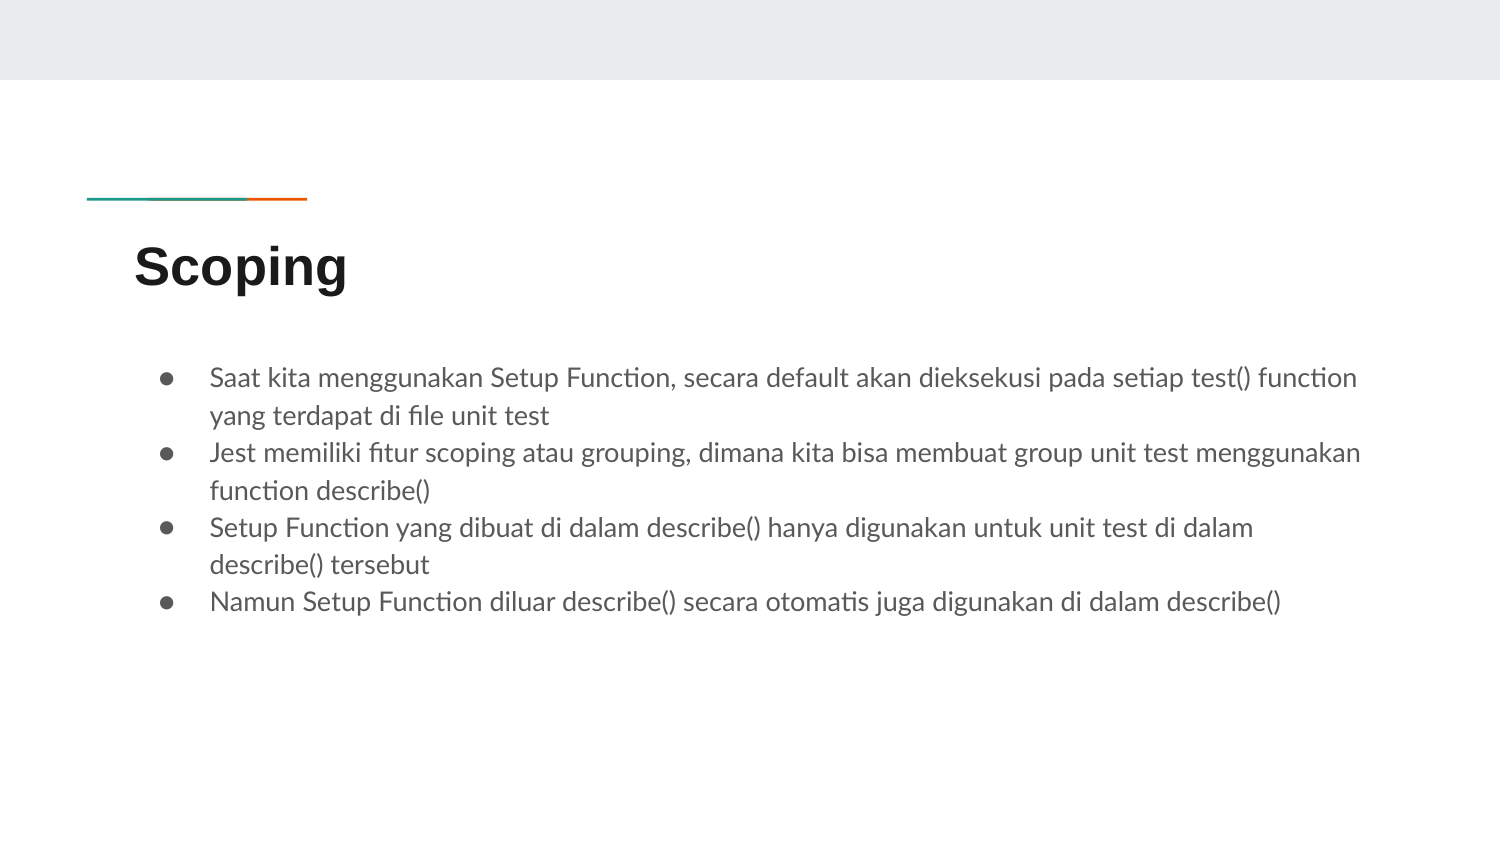

# Scoping
Saat kita menggunakan Setup Function, secara default akan dieksekusi pada setiap test() function yang terdapat di file unit test
Jest memiliki fitur scoping atau grouping, dimana kita bisa membuat group unit test menggunakan function describe()
Setup Function yang dibuat di dalam describe() hanya digunakan untuk unit test di dalam describe() tersebut
Namun Setup Function diluar describe() secara otomatis juga digunakan di dalam describe()